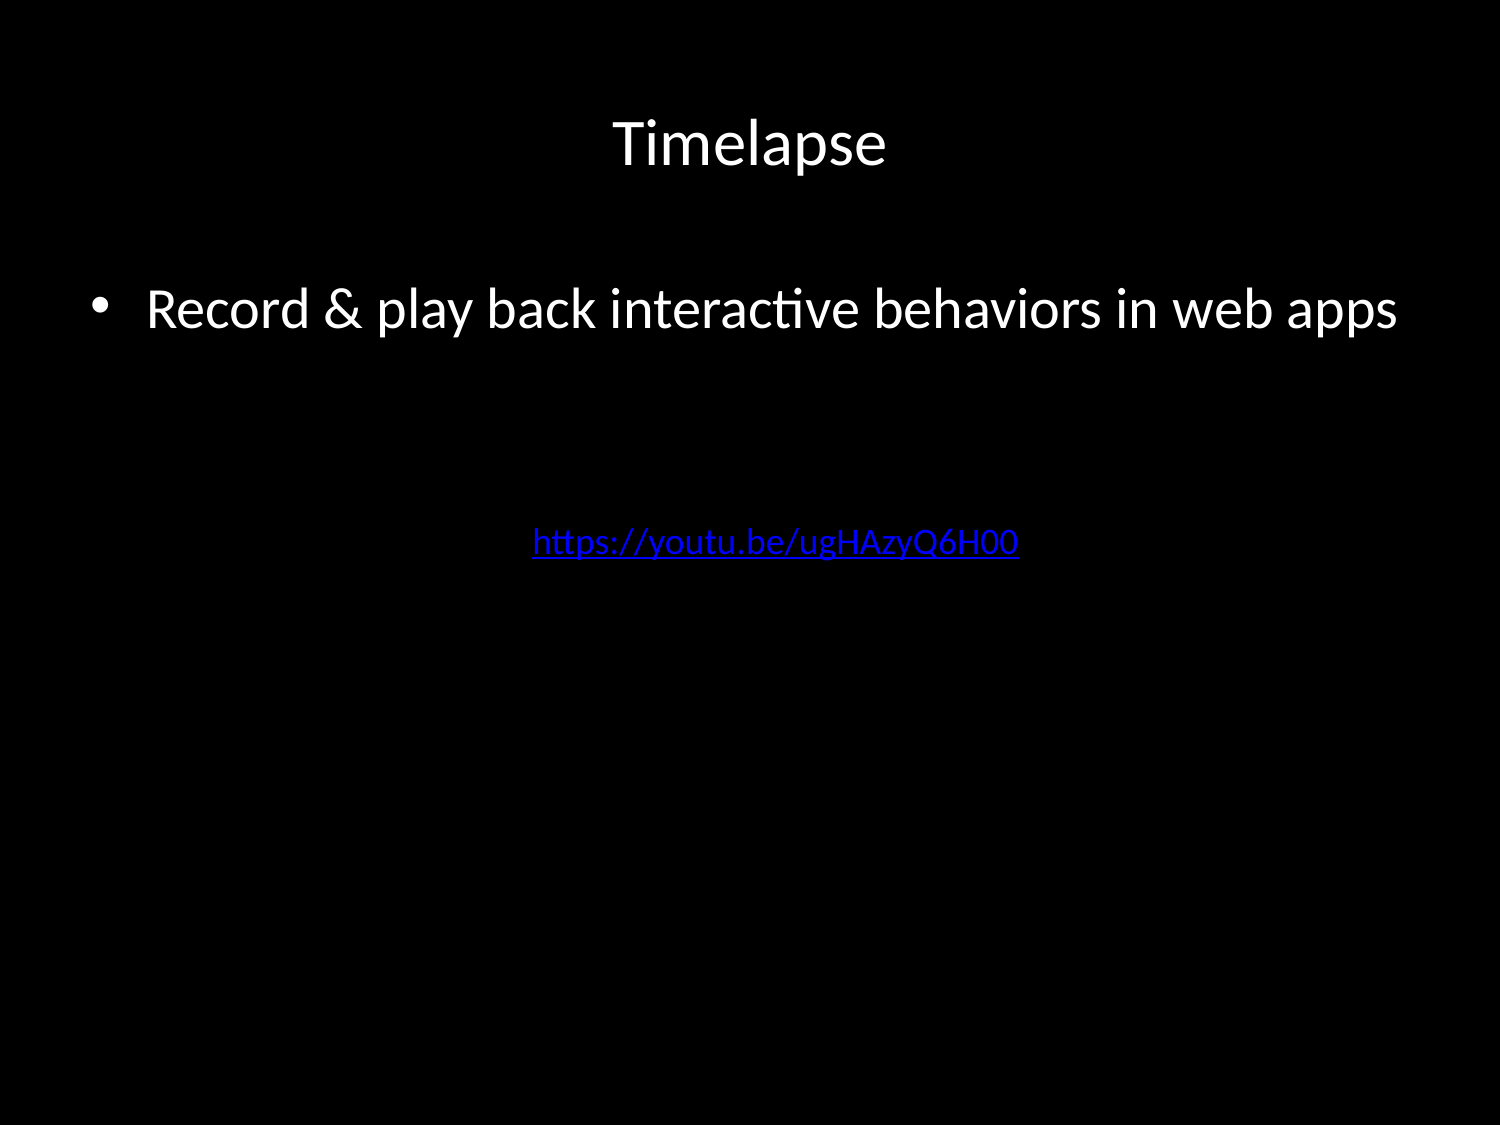

# Timelapse
Record & play back interactive behaviors in web apps
https://youtu.be/ugHAzyQ6H00